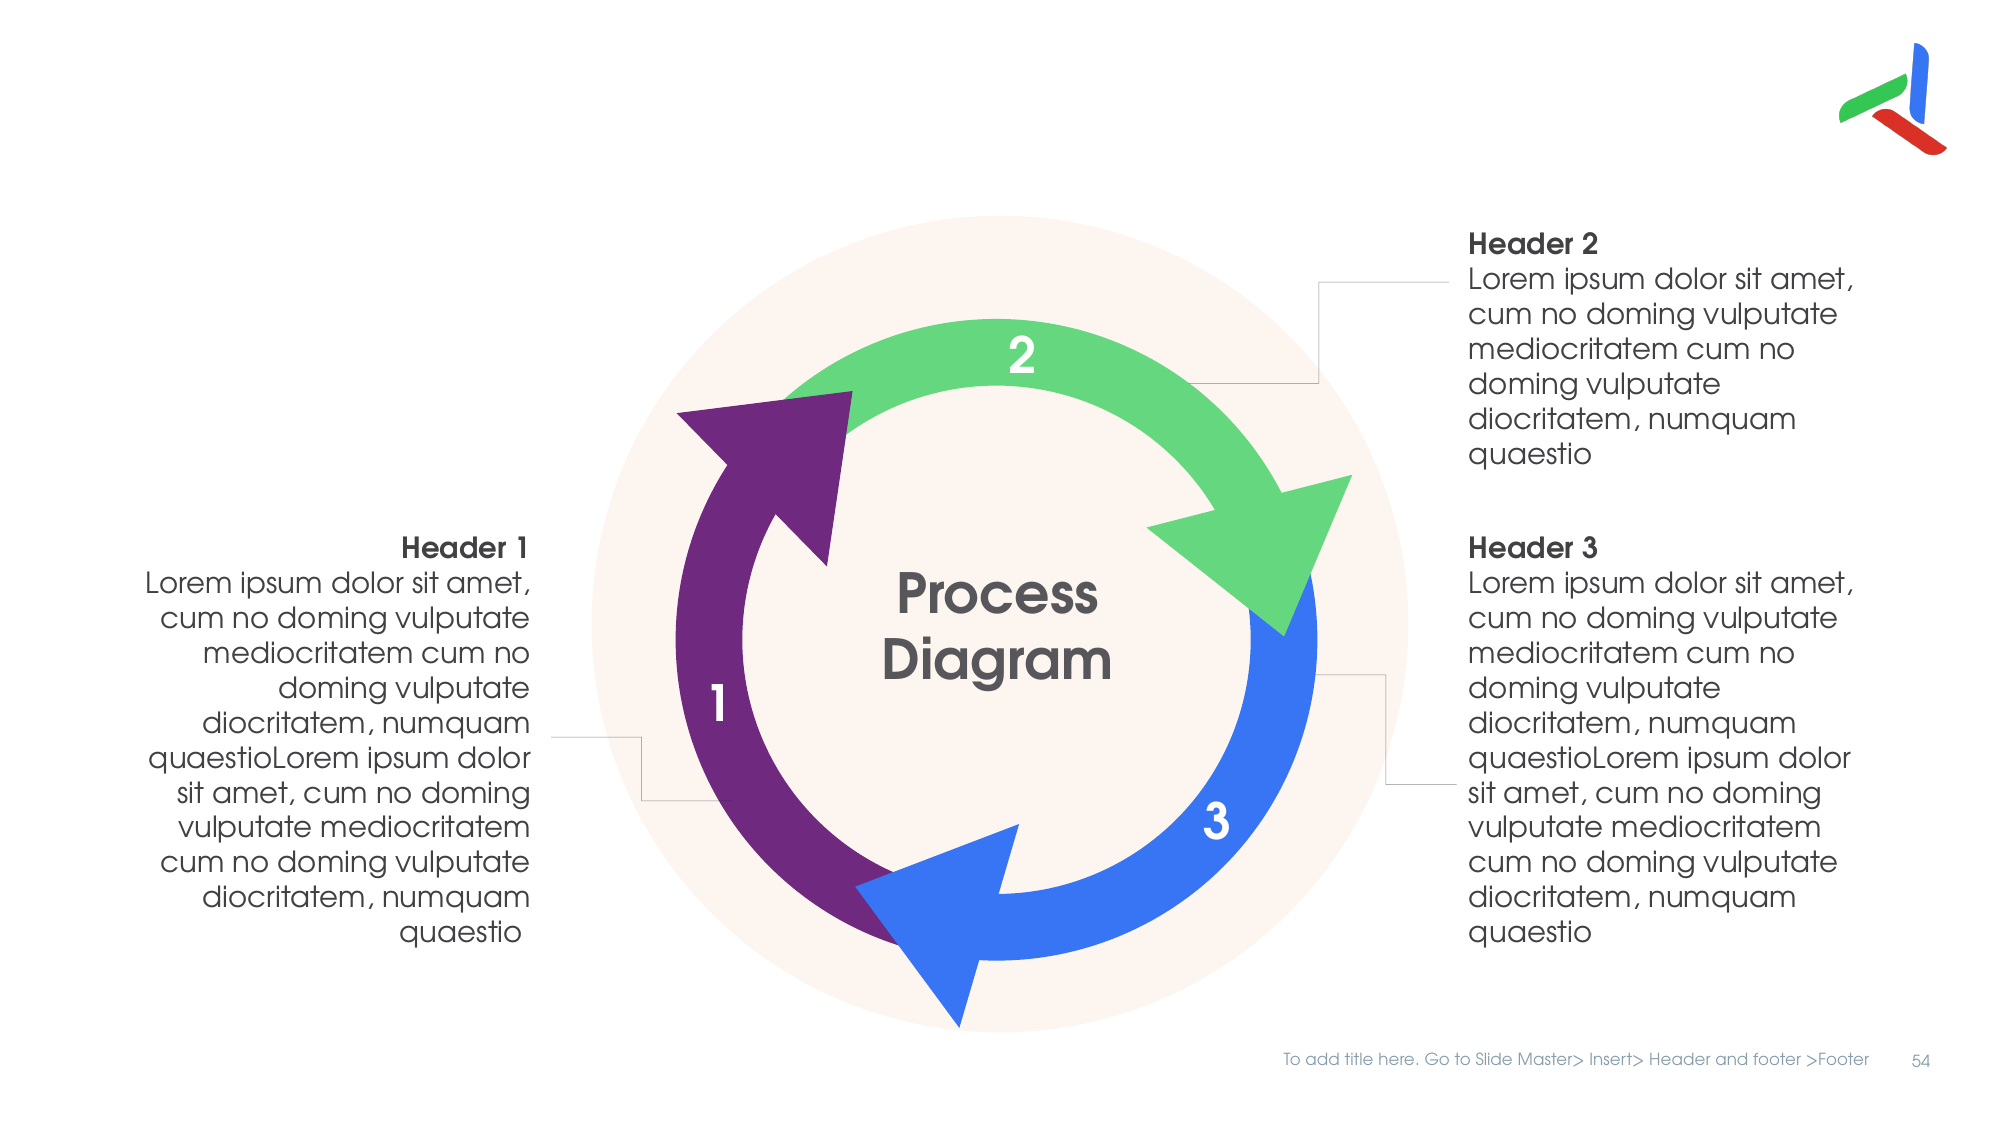

#

Header 2
Lorem ipsum dolor sit amet, cum no doming vulputate mediocritatem cum no doming vulputate diocritatem, numquam quaestio
2

Header 1
Lorem ipsum dolor sit amet, cum no doming vulputate mediocritatem cum no doming vulputate diocritatem, numquam quaestioLorem ipsum dolor sit amet, cum no doming vulputate mediocritatem cum no doming vulputate diocritatem, numquam quaestio

Header 3
Lorem ipsum dolor sit amet, cum no doming vulputate mediocritatem cum no doming vulputate diocritatem, numquam quaestioLorem ipsum dolor sit amet, cum no doming vulputate mediocritatem cum no doming vulputate diocritatem, numquam quaestio

Process
Diagram
1
3
To add title here. Go to Slide Master> Insert> Header and footer >Footer